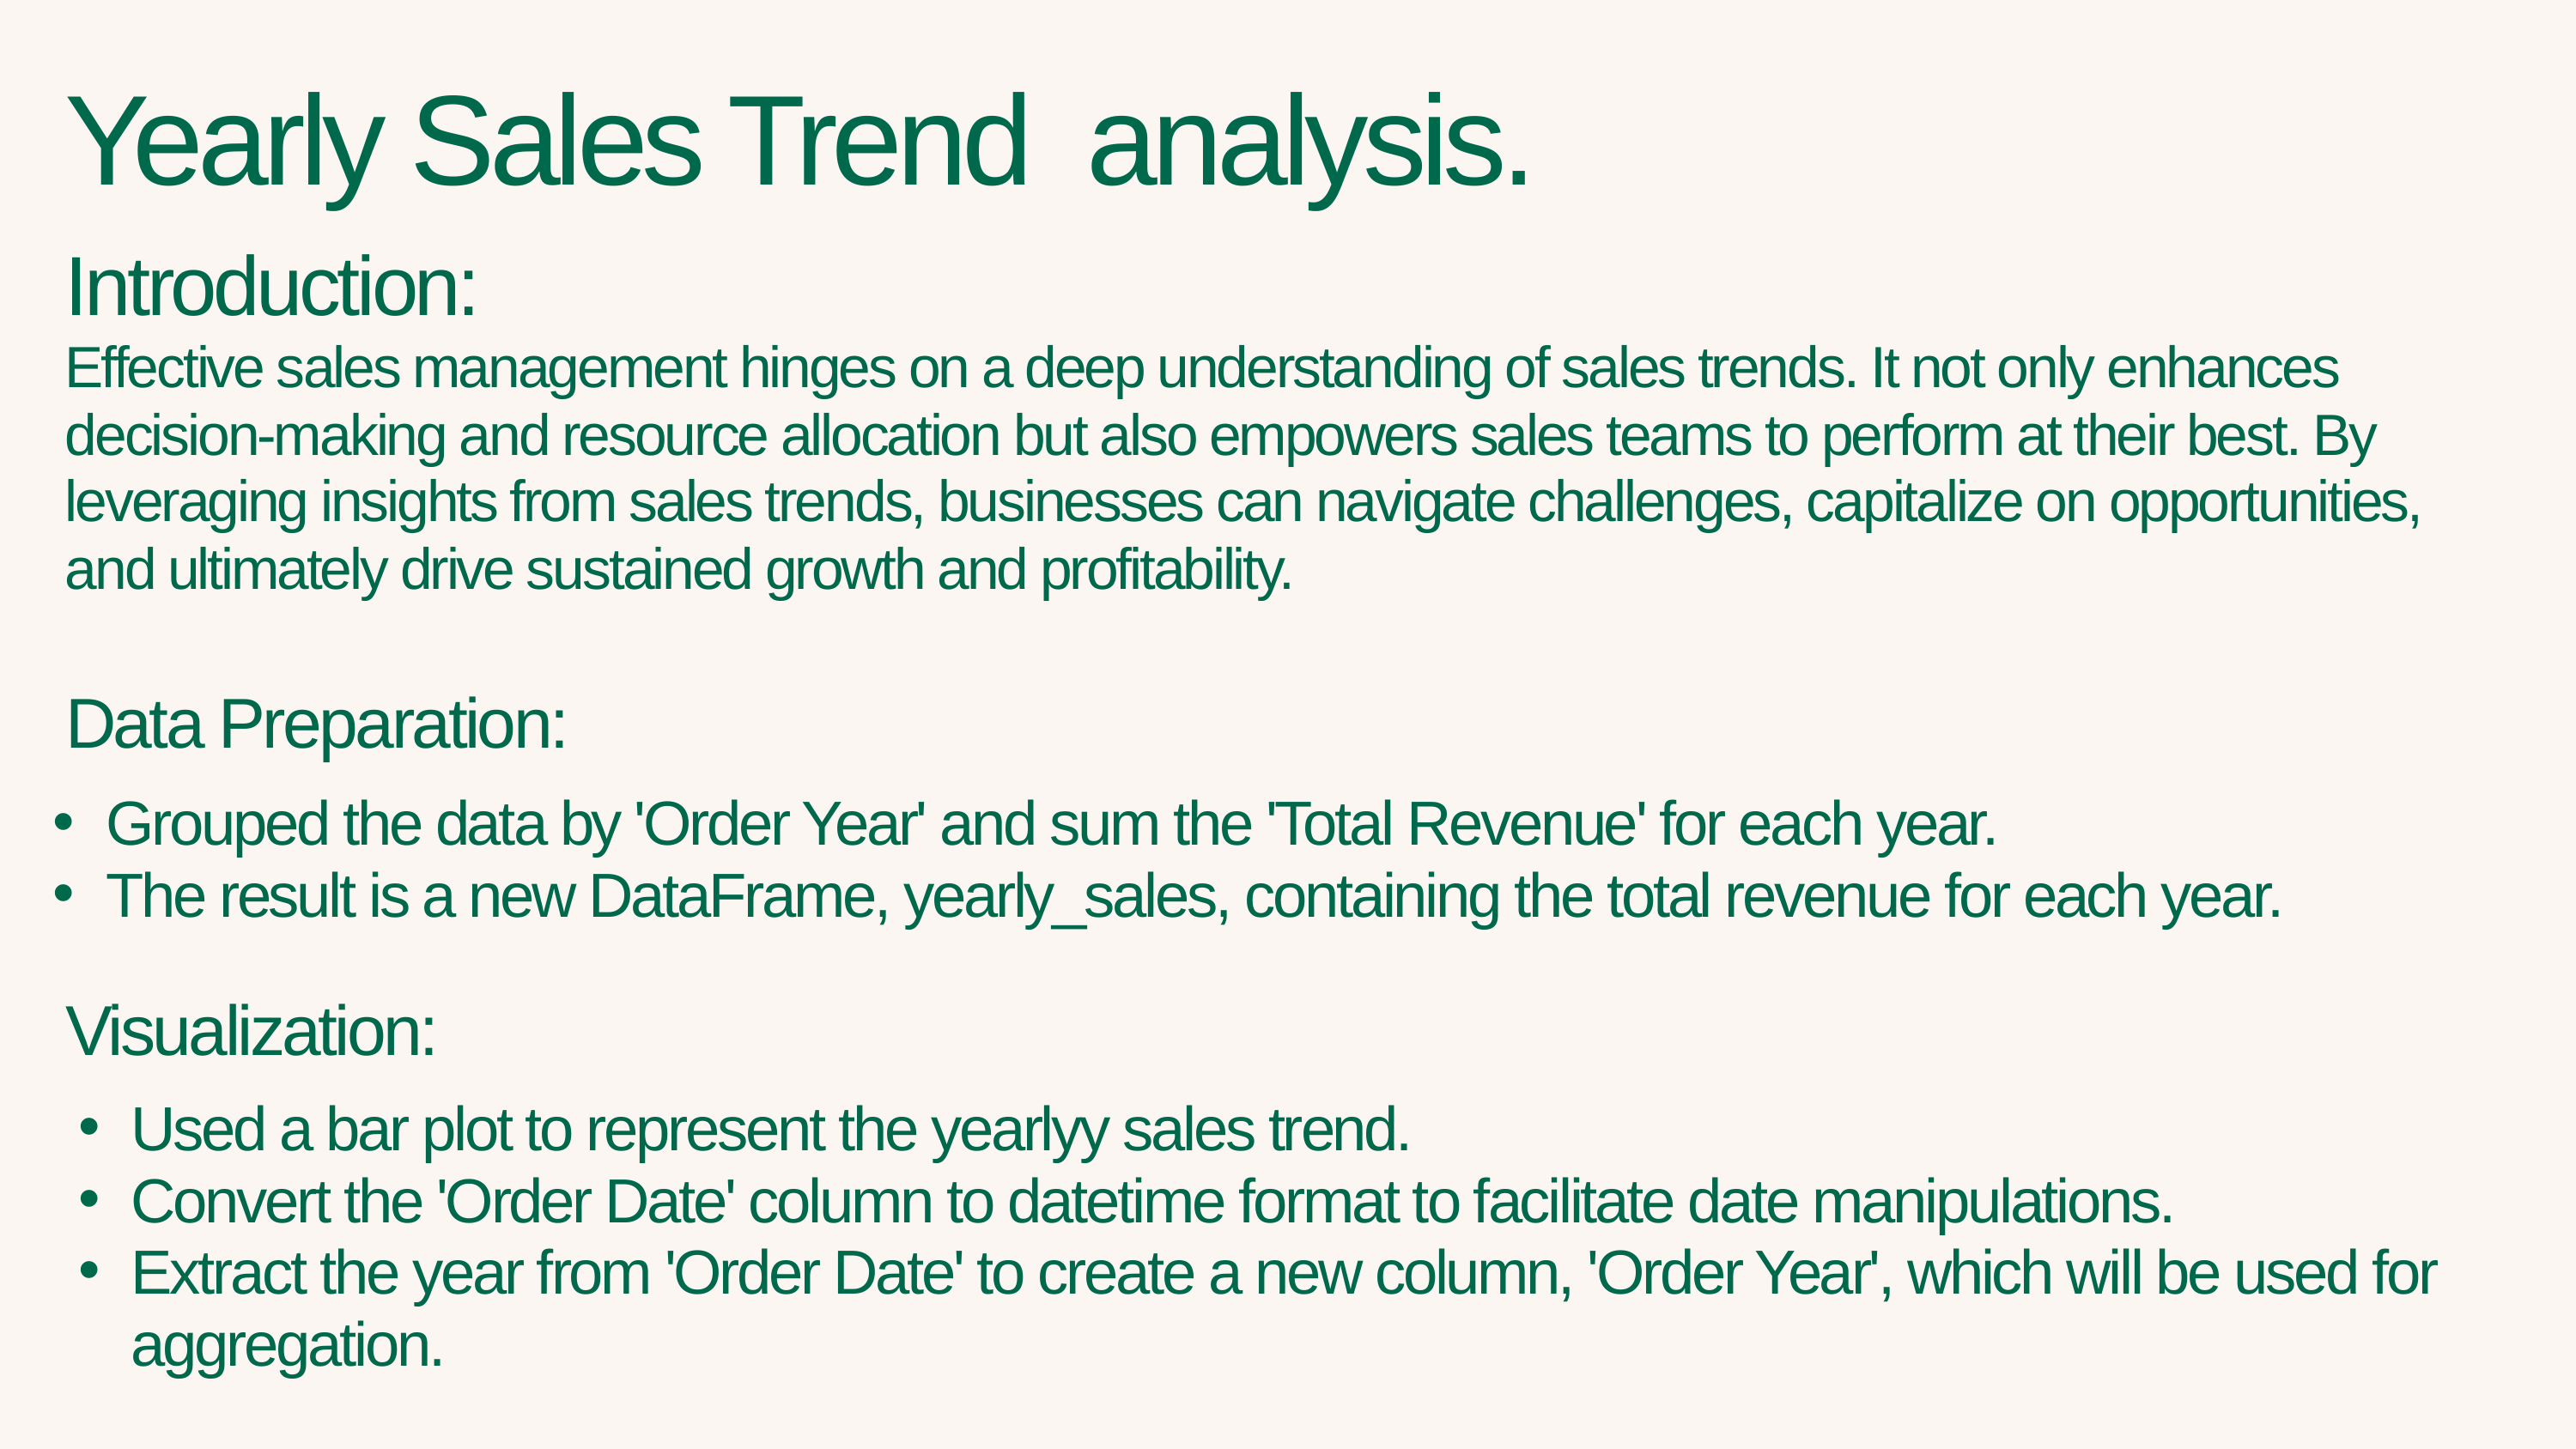

Yearly Sales Trend  analysis.
Introduction:
Effective sales management hinges on a deep understanding of sales trends. It not only enhances decision-making and resource allocation but also empowers sales teams to perform at their best. By leveraging insights from sales trends, businesses can navigate challenges, capitalize on opportunities, and ultimately drive sustained growth and profitability.

Data Preparation:
Grouped the data by 'Order Year' and sum the 'Total Revenue' for each year.
The result is a new DataFrame, yearly_sales, containing the total revenue for each year.

Visualization:
Used a bar plot to represent the yearlyy sales trend.
Convert the 'Order Date' column to datetime format to facilitate date manipulations.
Extract the year from 'Order Date' to create a new column, 'Order Year', which will be used for aggregation.